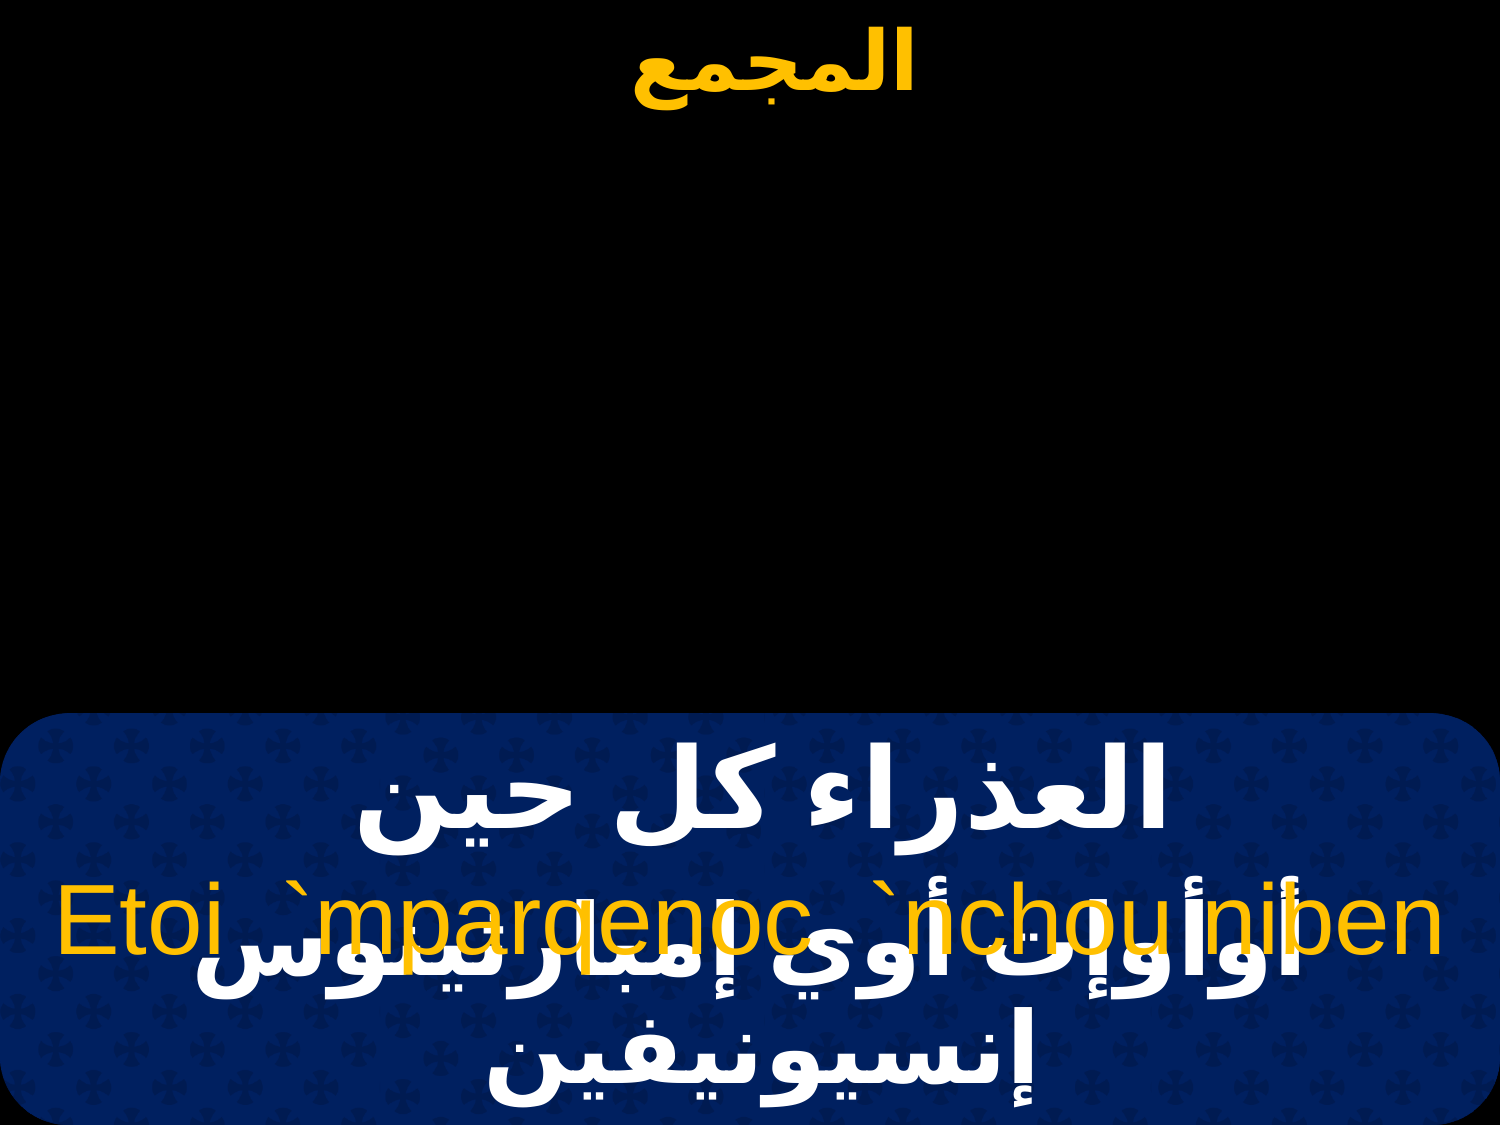

# العذراء كل حين
Etoi  `mparqenoc  `nchou niben
أوأوإت أوي إمبارثينوس إنسيونيفين